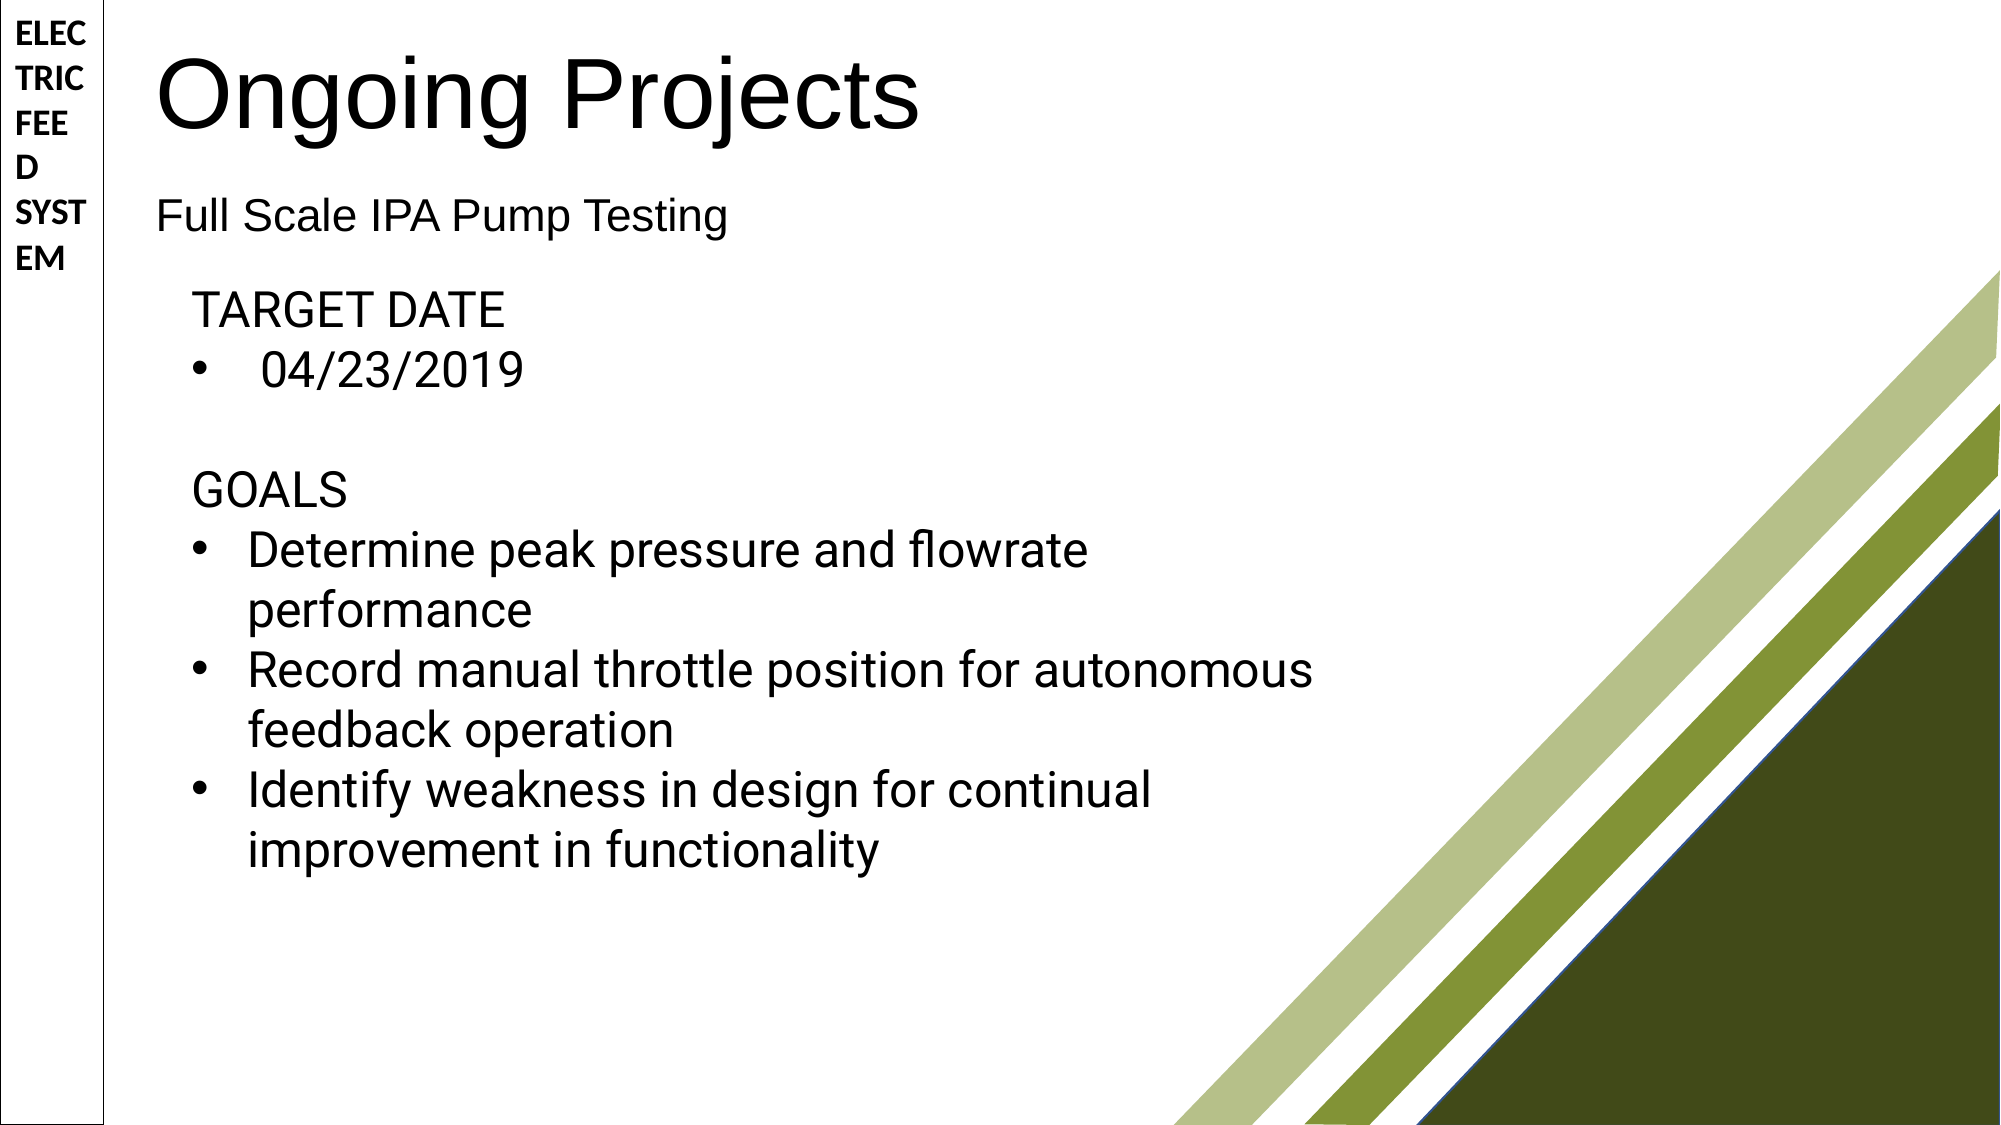

ELECTRIC FEED SYSTEM
Ongoing Projects
Full Scale IPA Pump Testing
TARGET DATE
 04/23/2019

GOALS
Determine peak pressure and flowrate performance
Record manual throttle position for autonomous feedback operation
Identify weakness in design for continual improvement in functionality